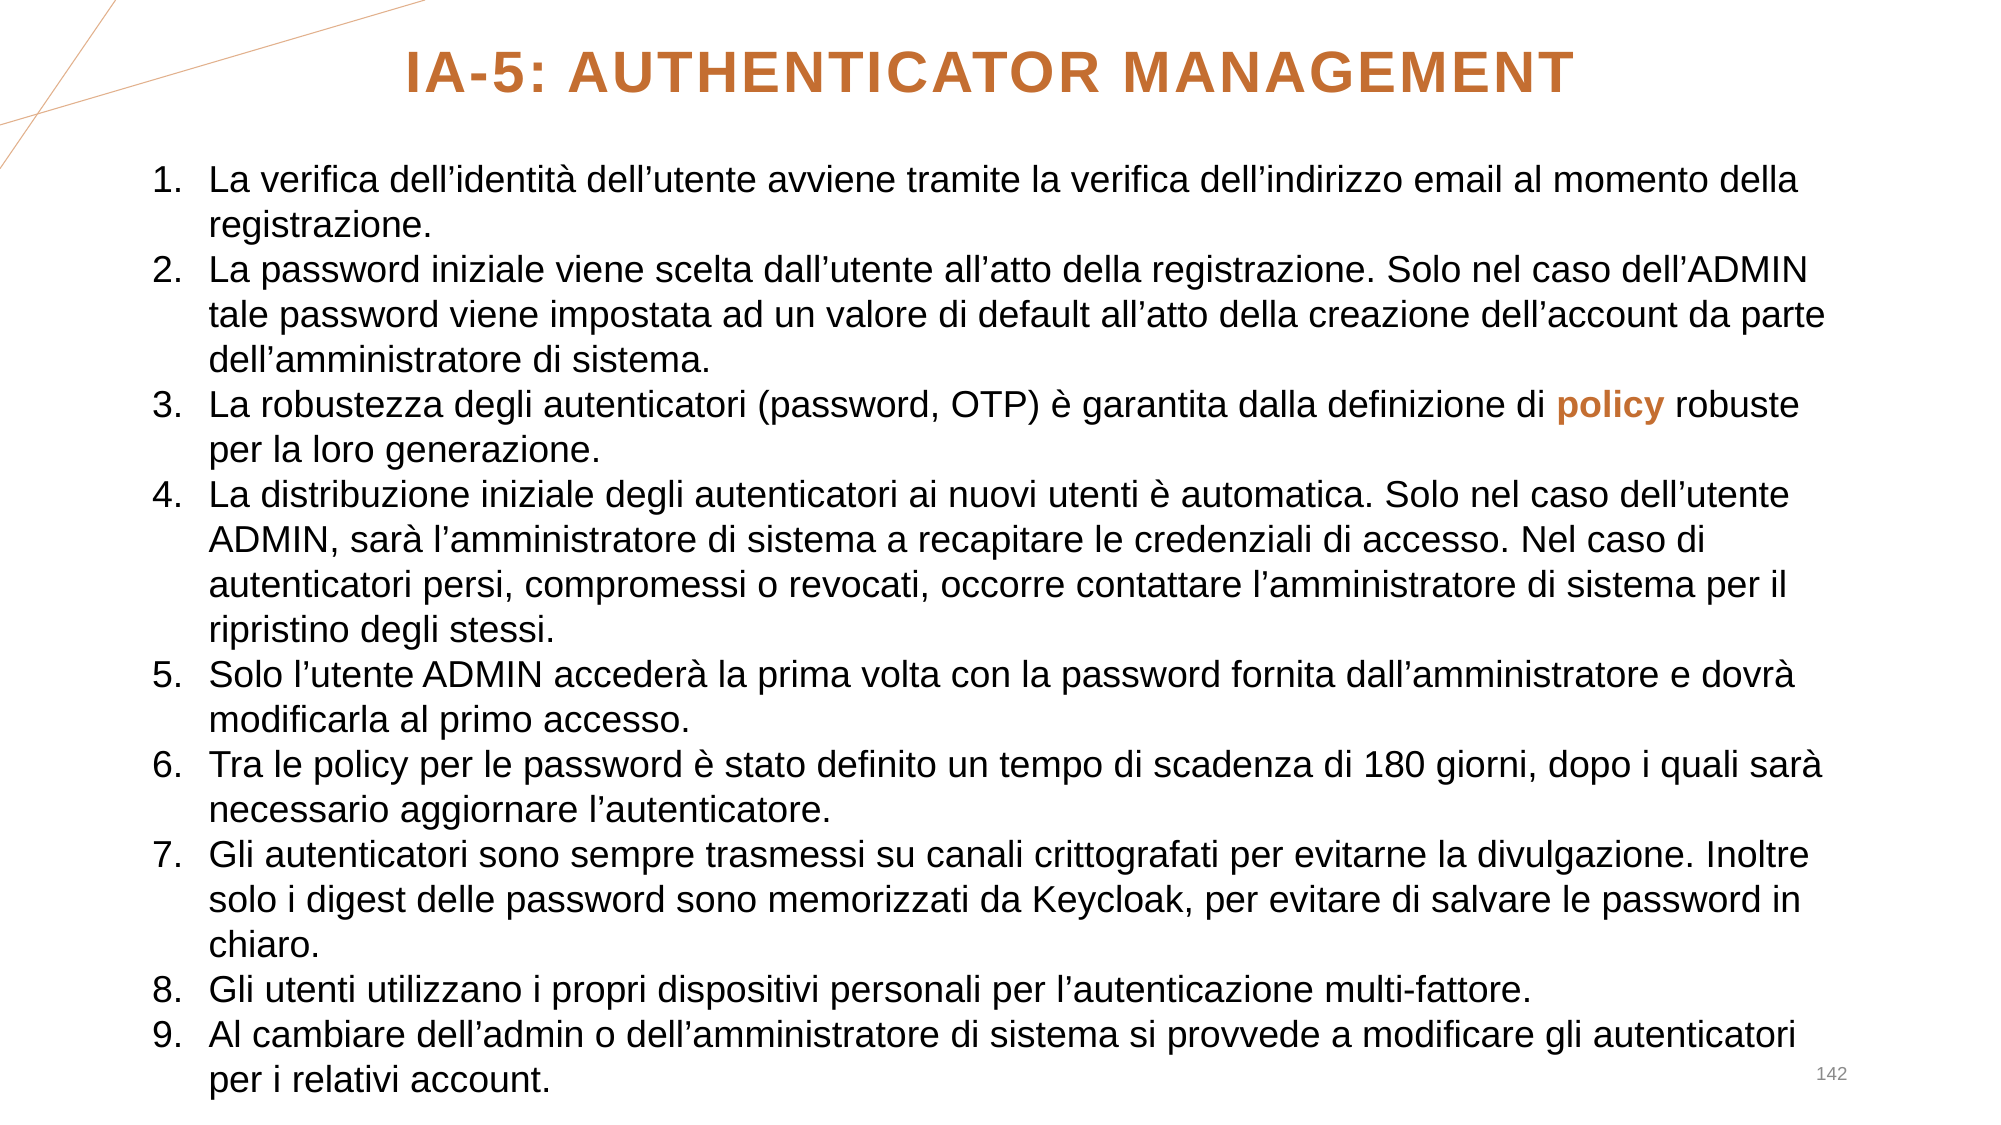

# IA-5: Authenticator Management
La verifica dell’identità dell’utente avviene tramite la verifica dell’indirizzo email al momento della registrazione.
La password iniziale viene scelta dall’utente all’atto della registrazione. Solo nel caso dell’ADMIN tale password viene impostata ad un valore di default all’atto della creazione dell’account da parte dell’amministratore di sistema.
La robustezza degli autenticatori (password, OTP) è garantita dalla definizione di policy robuste per la loro generazione.
La distribuzione iniziale degli autenticatori ai nuovi utenti è automatica. Solo nel caso dell’utente ADMIN, sarà l’amministratore di sistema a recapitare le credenziali di accesso. Nel caso di autenticatori persi, compromessi o revocati, occorre contattare l’amministratore di sistema per il ripristino degli stessi.
Solo l’utente ADMIN accederà la prima volta con la password fornita dall’amministratore e dovrà modificarla al primo accesso.
Tra le policy per le password è stato definito un tempo di scadenza di 180 giorni, dopo i quali sarà necessario aggiornare l’autenticatore.
Gli autenticatori sono sempre trasmessi su canali crittografati per evitarne la divulgazione. Inoltre solo i digest delle password sono memorizzati da Keycloak, per evitare di salvare le password in chiaro.
Gli utenti utilizzano i propri dispositivi personali per l’autenticazione multi-fattore.
Al cambiare dell’admin o dell’amministratore di sistema si provvede a modificare gli autenticatori per i relativi account.
142